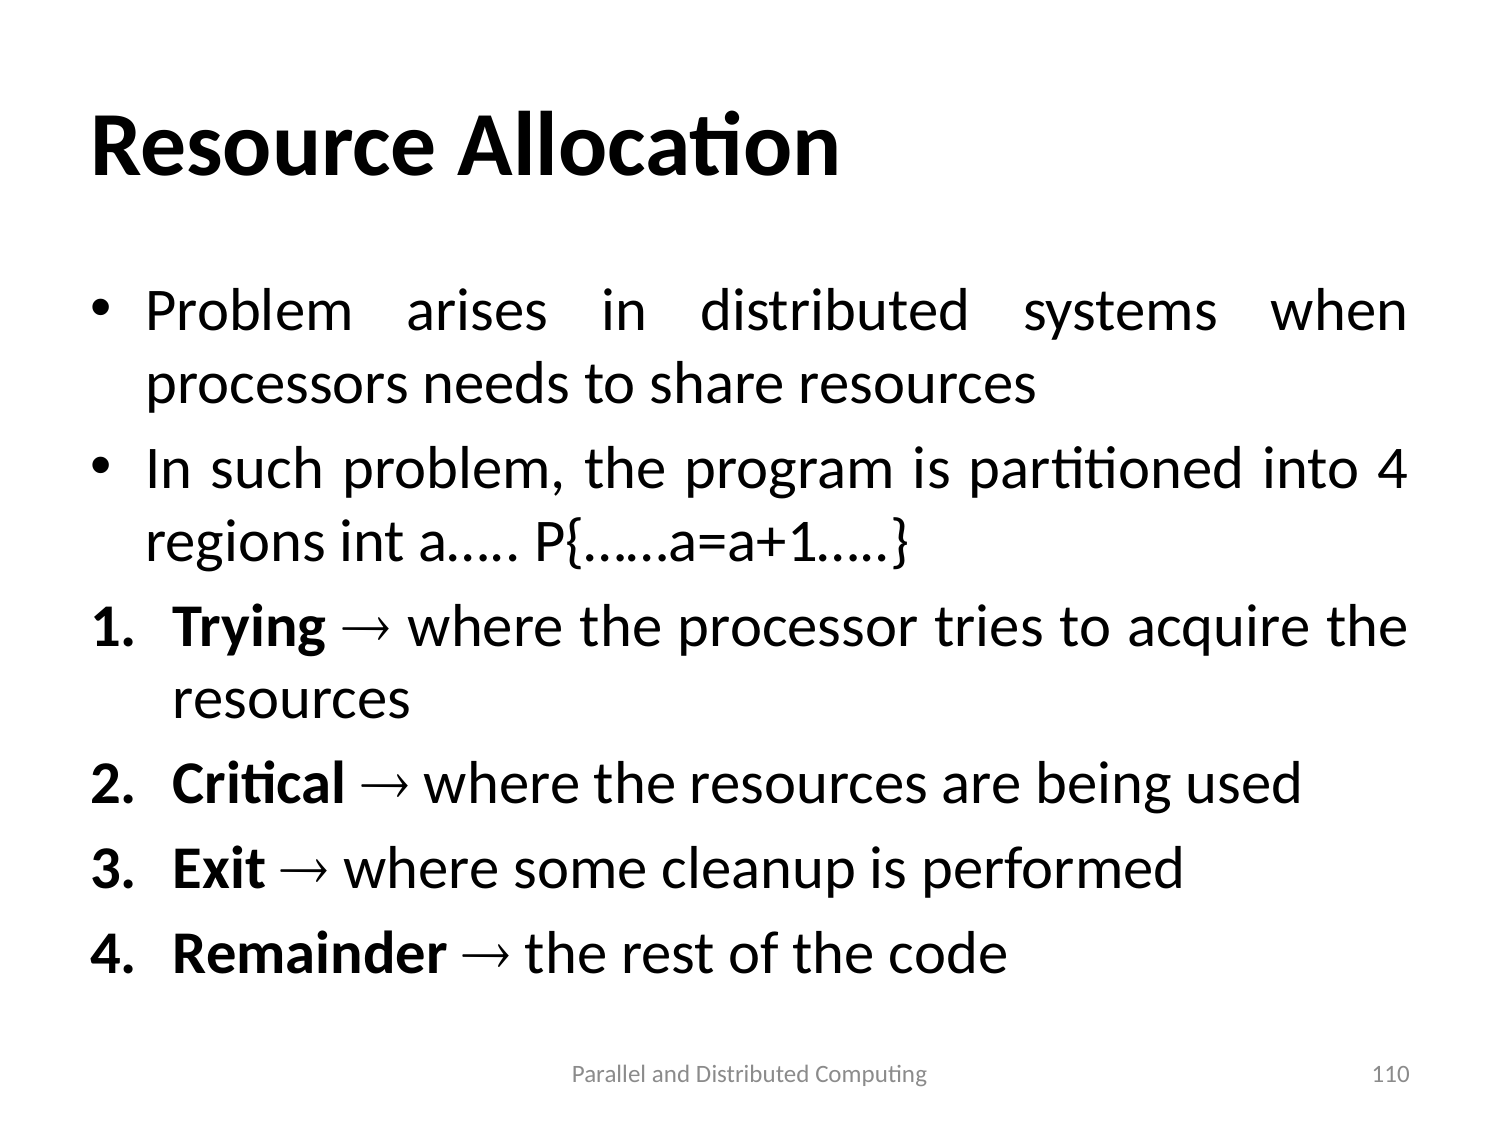

# Resource Allocation
Problem arises in distributed systems when processors needs to share resources
In such problem, the program is partitioned into 4 regions int a….. P{……a=a+1…..}
Trying → where the processor tries to acquire the resources
Critical → where the resources are being used
Exit → where some cleanup is performed
Remainder → the rest of the code
Parallel and Distributed Computing
110